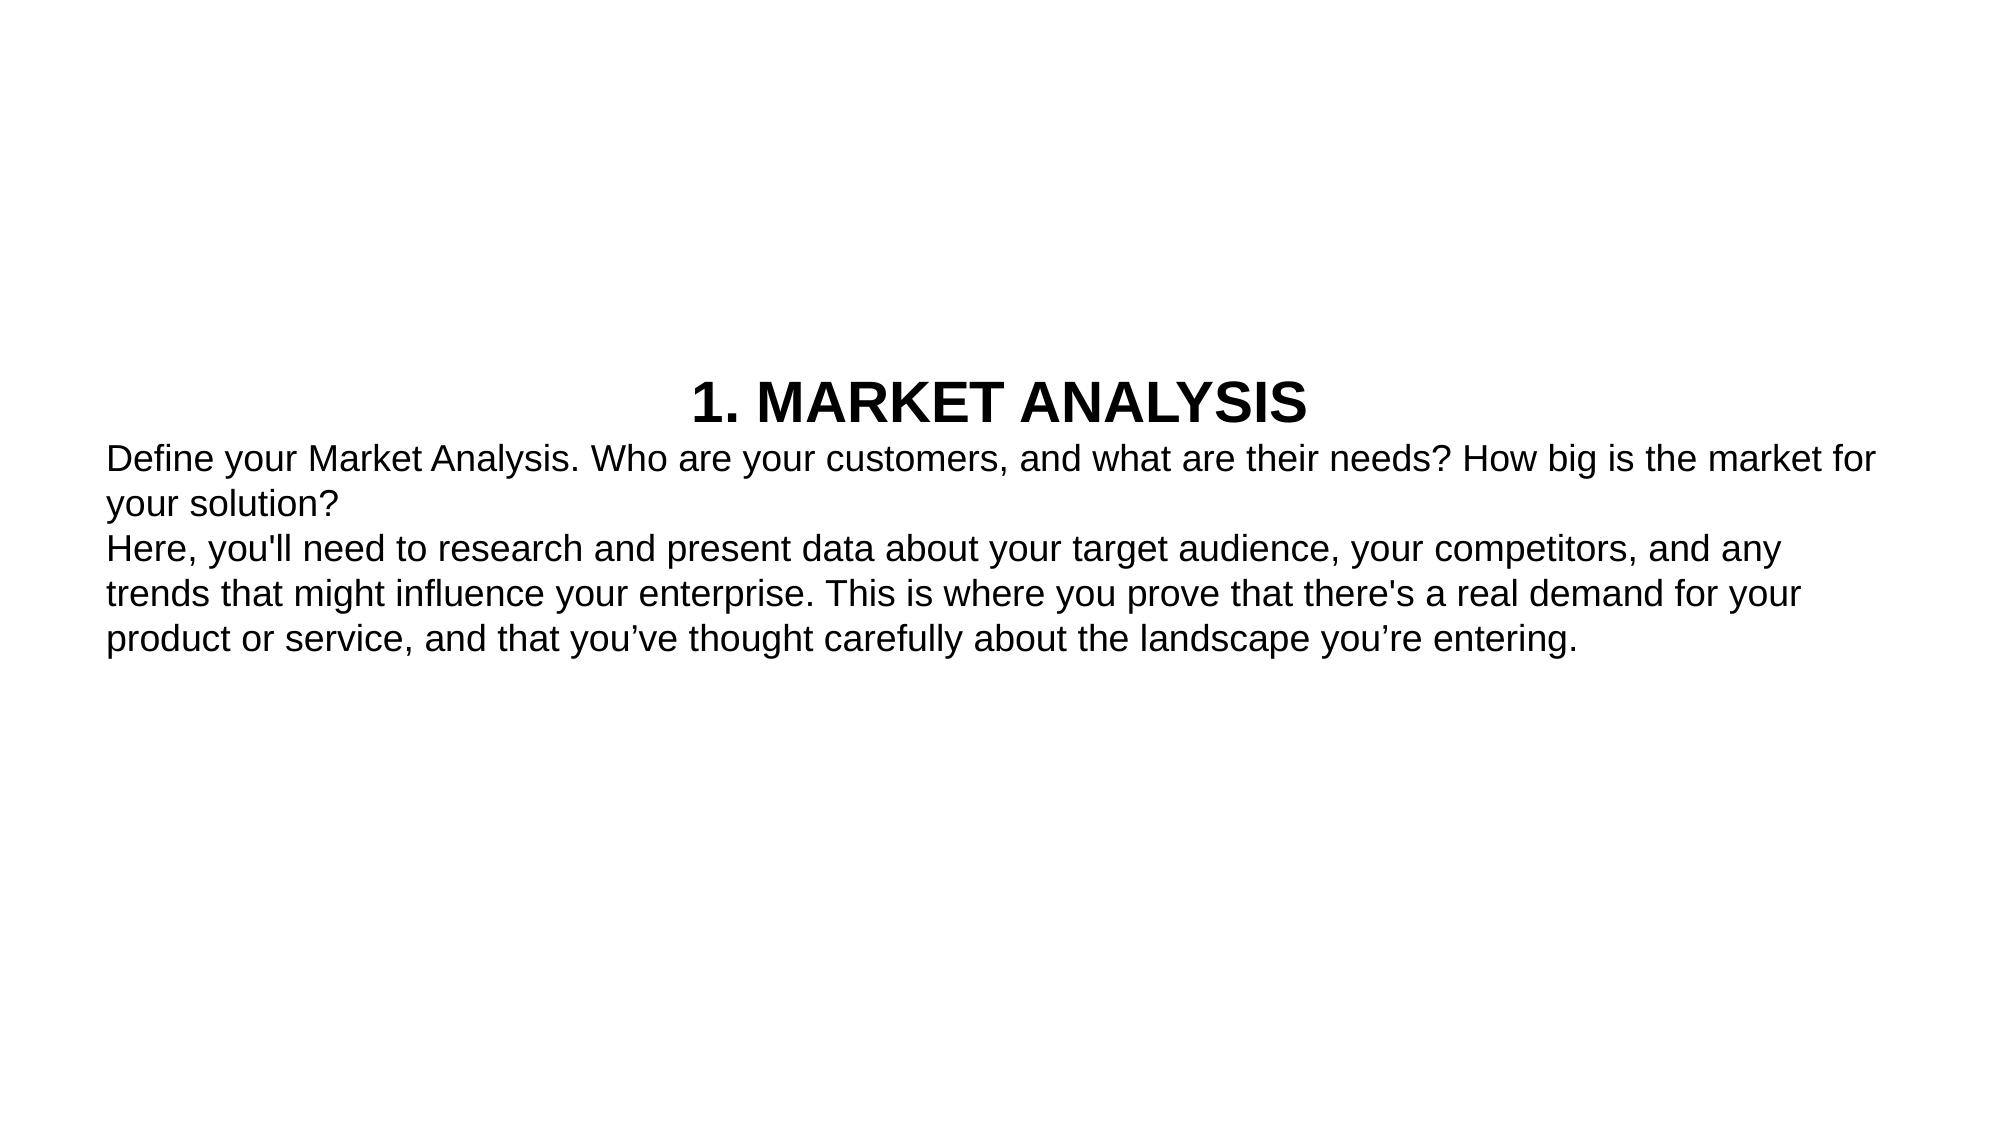

1. MARKET ANALYSIS
Define your Market Analysis. Who are your customers, and what are their needs? How big is the market for your solution?
Here, you'll need to research and present data about your target audience, your competitors, and any trends that might influence your enterprise. This is where you prove that there's a real demand for your product or service, and that you’ve thought carefully about the landscape you’re entering.